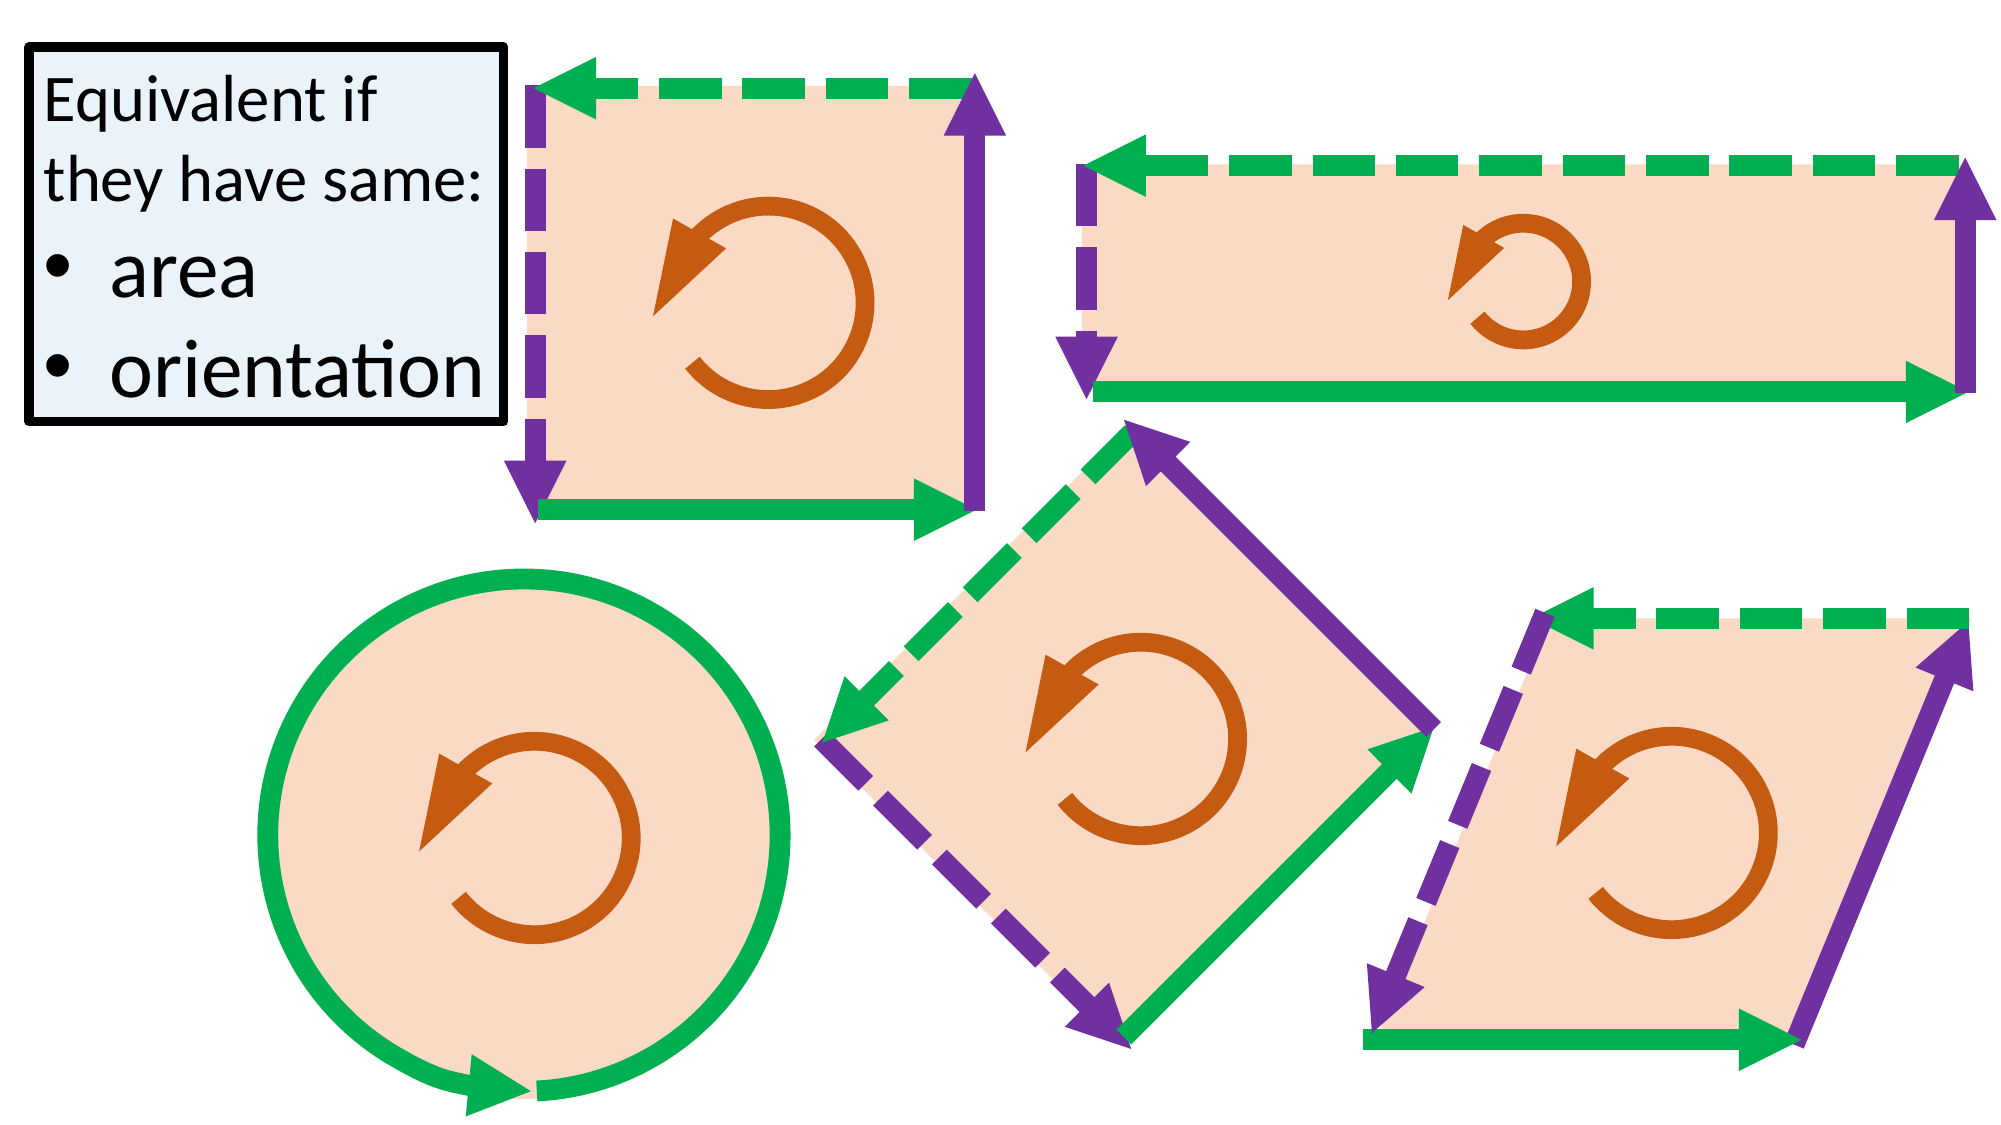

Equivalent if they have same:
 area
 orientation